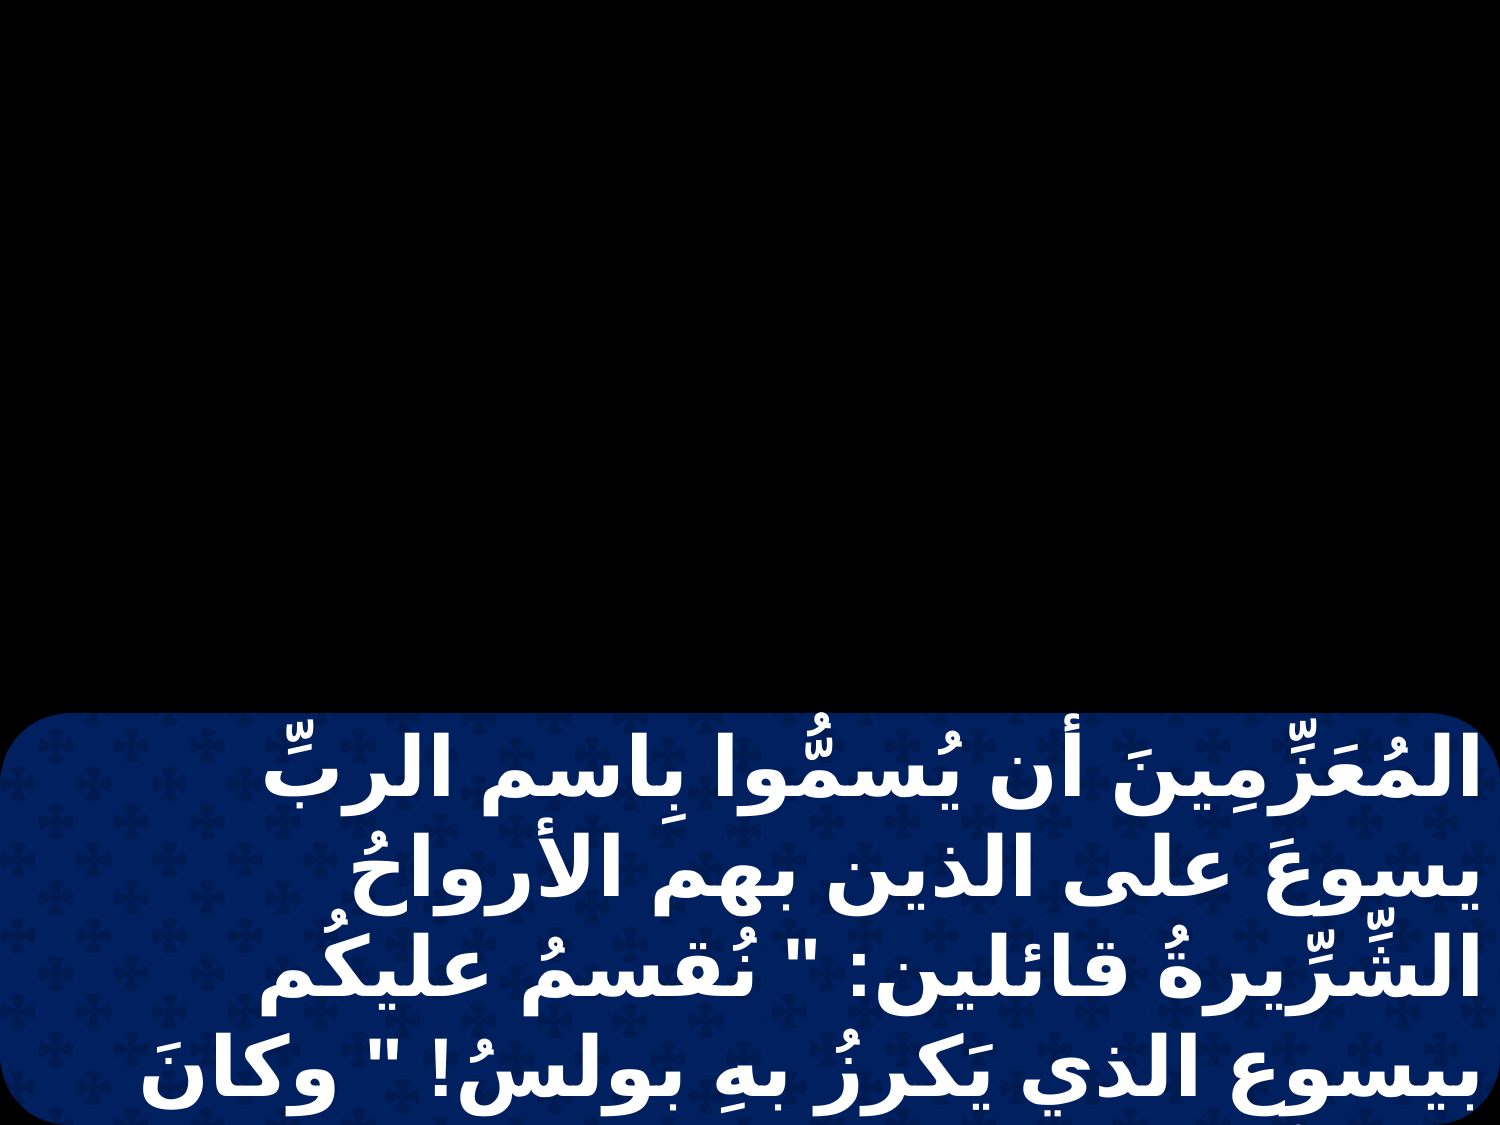

المُعَزِّمِينَ أن يُسمُّوا بِاسم الربِّ يسوعَ على الذين بهم الأرواحُ الشِّرِّيرةُ قائلين: " نُقسمُ عليكُم بيسوع الذي يَكرزُ بهِ بولسُ! " وكانَ سبعةُ بنينَ لواحد اسمه سكاوا، يهُوديٍّ رئيس كهنةٍ،